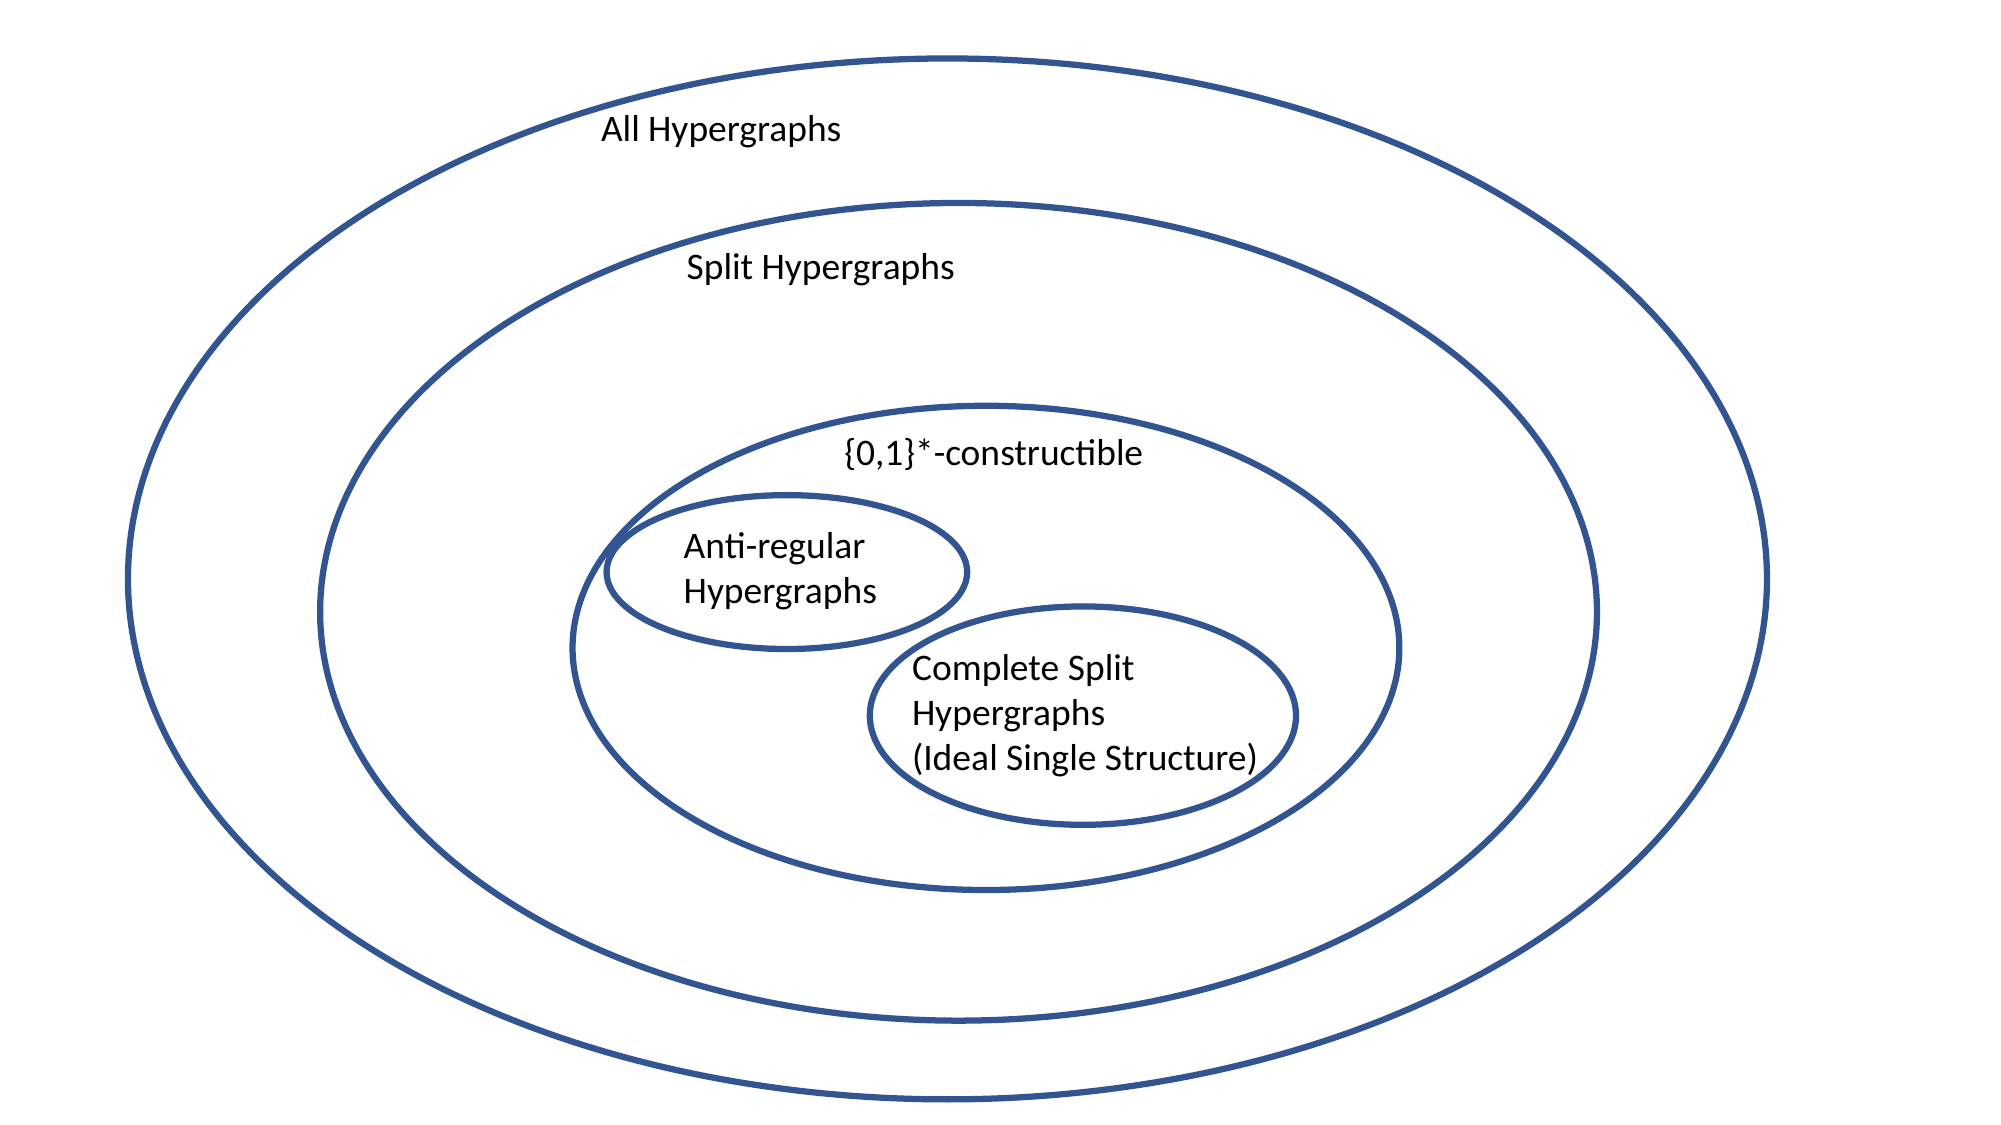

All Hypergraphs

Split Hypergraphs

{0,1}*-constructible

Anti-regular Hypergraphs

Complete Split Hypergraphs
(Ideal Single Structure)